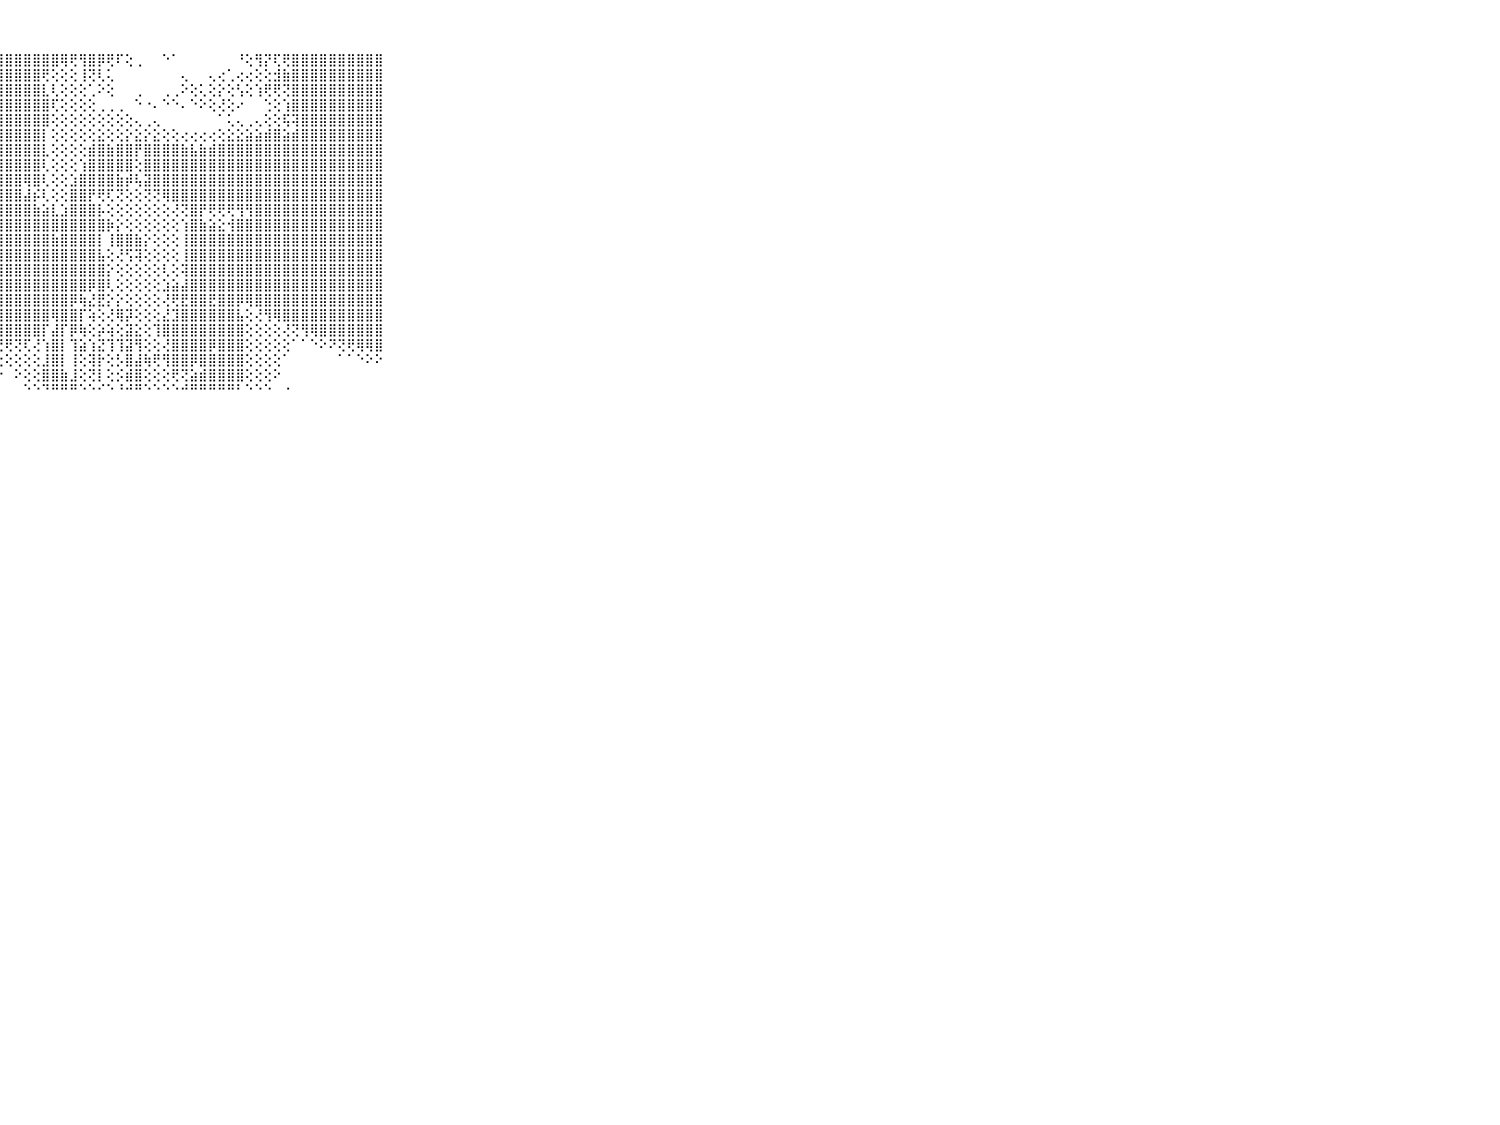

⠀⠀⠀⠀⠀⠀⠀⠀⠀⠀⠀⣿⣿⣿⣿⣿⣿⣿⣿⣿⣿⣿⣿⣿⣿⣿⣿⣿⣿⣿⣿⣿⣿⣿⢿⢟⢻⣿⡿⢟⠏⢕⢀⠀⠀⠑⠁⠀⠀⠀⠀⠀⠀⠘⢕⢻⡝⢏⢟⣿⣿⣿⣿⣿⣿⣿⣿⣿⣿⠀⠀⠀⠀⠀⠀⠀⠀⠀⠀⠀⠀
⠀⠀⠀⠀⠀⠀⠀⠀⠀⠀⠀⣿⣿⣿⣿⣿⣿⣿⣿⣿⣿⣿⣿⣿⣿⣿⣿⣿⣿⣿⣿⣿⢟⢕⢕⢕⢸⢝⢇⢅⠀⠀⠀⠀⠀⠀⠀⢄⠀⠀⢄⢔⢁⢔⢔⢕⢕⣺⣷⣿⣿⣿⣿⣿⣿⣿⣿⣿⣿⠀⠀⠀⠀⠀⠀⠀⠀⠀⠀⠀⠀
⠀⠀⠀⠀⠀⠀⠀⠀⠀⠀⠀⣿⣿⣿⣿⣿⣿⣿⣿⣿⣿⣿⣿⣿⣿⣿⣿⣿⣿⣿⣿⣿⣇⢇⢕⢕⢕⢁⠕⢕⠀⠀⢀⠀⠀⢀⢀⠕⢕⢅⢕⡕⢕⢣⢕⢱⢟⢟⢝⣿⣿⣿⣿⣿⣿⣿⣿⣿⣿⠀⠀⠀⠀⠀⠀⠀⠀⠀⠀⠀⠀
⠀⠀⠀⠀⠀⠀⠀⠀⠀⠀⠀⣿⣿⣿⣿⣿⣿⣿⣿⣿⣿⣿⣿⣿⣿⣿⣿⣿⣿⣿⣿⣿⣿⢏⢕⢕⢕⢕⢀⢀⢀⠀⠑⠐⠄⠑⠑⠄⠑⠕⢕⢜⢕⠔⠀⠀⢑⢕⢱⣿⣿⣿⣿⣿⣿⣿⣿⣿⣿⠀⠀⠀⠀⠀⠀⠀⠀⠀⠀⠀⠀
⠀⠀⠀⠀⠀⠀⠀⠀⠀⠀⠀⣿⣿⣿⣿⣿⣿⣿⣿⣿⣿⣿⣿⣿⣿⣿⣿⣿⣿⣿⣿⣿⣿⢕⢕⢕⢕⢕⢕⢕⢕⢕⢄⢀⢄⠀⠀⠀⠀⠀⠀⠁⢅⢄⢀⢄⢕⢕⢯⢽⣿⣿⣿⣿⣿⣿⣿⣿⣿⠀⠀⠀⠀⠀⠀⠀⠀⠀⠀⠀⠀
⠀⠀⠀⠀⠀⠀⠀⠀⠀⠀⠀⣿⣿⣿⣿⣿⣿⣿⣿⣿⣿⣿⣿⣿⣿⣿⣿⣿⣿⣿⣿⣿⡇⢕⢕⢕⢕⢕⣕⢕⢕⡕⣕⡕⣕⢕⢕⢔⢔⢔⢔⢕⣕⣕⣵⣵⣾⣿⣵⣾⣿⣿⣿⣿⣿⣿⣿⣿⣿⠀⠀⠀⠀⠀⠀⠀⠀⠀⠀⠀⠀
⠀⠀⠀⠀⠀⠀⠀⠀⠀⠀⠀⣿⣿⣿⣿⣿⣿⣿⣿⣿⣿⣿⣿⣿⣿⣿⣿⣿⣿⣿⣿⣿⣇⢕⢕⢕⢕⣾⣿⣷⣿⣿⡟⣿⣿⣿⣿⣷⣧⣷⣾⣿⣿⣿⣿⣿⣿⣿⣿⣿⣿⣿⣿⣿⣿⣿⣿⣿⣿⠀⠀⠀⠀⠀⠀⠀⠀⠀⠀⠀⠀
⠀⠀⠀⠀⠀⠀⠀⠀⠀⠀⠀⣿⣿⣿⣿⣿⣿⣿⣿⣿⣿⣿⣿⣿⣿⣿⣿⣿⣿⣿⣿⣿⢇⢕⢕⢕⢱⣿⣿⣿⣿⣿⢕⣿⣿⣿⣿⣿⣿⣿⣿⣿⣿⣿⣿⣿⣿⣿⣿⣿⣿⣿⣿⣿⣿⣿⣿⣿⣿⠀⠀⠀⠀⠀⠀⠀⠀⠀⠀⠀⠀
⠀⠀⠀⠀⠀⠀⠀⠀⠀⠀⠀⣿⣿⣿⣿⣿⣿⣿⣿⣿⣿⣿⣿⣿⣿⣿⣿⣿⣿⣿⢿⣿⢇⢕⢕⣱⣿⣿⣿⣿⣷⡾⢧⣽⣿⣿⣿⣿⣿⣿⣿⣿⣿⣿⣿⣿⣿⣿⣿⣿⣿⣿⣿⣿⣿⣿⣿⣿⣿⠀⠀⠀⠀⠀⠀⠀⠀⠀⠀⠀⠀
⠀⠀⠀⠀⠀⠀⠀⠀⠀⠀⠀⣿⣿⣿⣿⣿⣿⣿⣿⣿⣿⣿⣿⣿⣿⣿⣿⣿⣿⣿⣼⡮⢇⢕⢕⣿⣿⡟⢟⢏⢝⢕⢕⢝⢝⢿⣿⣿⣿⣿⣿⣿⣿⣿⣿⣿⣿⣿⣿⣿⣿⣿⣿⣿⣿⣿⣿⣿⣿⠀⠀⠀⠀⠀⠀⠀⠀⠀⠀⠀⠀
⠀⠀⠀⠀⠀⠀⠀⠀⠀⠀⠀⣿⣿⣿⣿⣿⣿⣿⣿⣿⣿⣿⣿⣿⣿⣿⣿⣿⣿⣿⣿⣷⣵⣇⣱⣿⣿⣿⡧⢕⢕⢕⢕⢕⢕⢕⢜⢝⣿⡟⢟⢟⢟⢻⢻⣿⣿⣿⣿⣿⣿⣿⣿⣿⣿⣿⣿⣿⣿⠀⠀⠀⠀⠀⠀⠀⠀⠀⠀⠀⠀
⠀⠀⠀⠀⠀⠀⠀⠀⠀⠀⠀⣿⣿⣿⣿⣿⣿⣿⣿⣿⣿⣿⣿⣿⣿⣿⣿⣿⣿⣿⣿⣿⣿⣿⣿⣿⣿⣿⣿⡷⡕⢕⢕⢕⢕⢕⢕⢱⣿⣷⣵⣕⢺⣿⣿⣿⣿⣿⣿⣿⣿⣿⣿⣿⣿⣿⣿⣿⣿⠀⠀⠀⠀⠀⠀⠀⠀⠀⠀⠀⠀
⠀⠀⠀⠀⠀⠀⠀⠀⠀⠀⠀⣿⣿⣿⣿⣿⣿⣿⣿⣿⣿⣿⣿⣿⣿⣿⣿⣿⣿⣿⣿⣿⣿⣷⣿⣿⣿⣿⡇⢸⣿⣿⣷⡕⢕⢕⢕⢸⣿⣿⣿⣿⣿⣿⣿⣿⣿⣿⣿⣿⣿⣿⣿⣿⣿⣿⣿⣿⣿⠀⠀⠀⠀⠀⠀⠀⠀⠀⠀⠀⠀
⠀⠀⠀⠀⠀⠀⠀⠀⠀⠀⠀⣿⣿⣿⣿⣿⣿⣿⣿⣿⣿⣿⣿⣿⣿⣿⣿⣿⣿⣿⣿⣿⣿⣿⣿⣿⣿⣿⣧⢕⢜⢫⢽⢕⢕⢕⢕⢸⣿⣿⣿⣿⣿⣿⣿⣿⣿⣿⣿⣿⣿⣿⣿⣿⣿⣿⣿⣿⣿⠀⠀⠀⠀⠀⠀⠀⠀⠀⠀⠀⠀
⠀⠀⠀⠀⠀⠀⠀⠀⠀⠀⠀⣿⣿⣿⣿⣿⣿⣿⣿⣿⣿⣿⣿⣿⣿⣿⣿⣿⣿⣿⣿⣿⣿⣿⣿⣿⣿⣿⣿⡕⢕⢕⢕⢕⢕⢇⢕⢽⣿⣿⣿⣿⣿⣿⣿⣿⣿⣿⣿⣿⣿⣿⣿⣿⣿⣿⣿⣿⣿⠀⠀⠀⠀⠀⠀⠀⠀⠀⠀⠀⠀
⠀⠀⠀⠀⠀⠀⠀⠀⠀⠀⠀⣿⣿⣿⣿⣿⣿⣿⣿⣿⣿⣿⣿⣿⣿⣿⣿⣿⣿⣿⣿⣿⣿⣿⣿⣿⣿⡿⣿⢇⢕⢕⢕⢕⢕⣱⣵⣼⣿⣿⣿⣿⣿⣿⣿⣿⣿⣿⣿⣿⣿⣿⣿⣿⣿⣿⣿⣿⣿⠀⠀⠀⠀⠀⠀⠀⠀⠀⠀⠀⠀
⠀⠀⠀⠀⠀⠀⠀⠀⠀⠀⠀⣿⣿⣿⣿⣿⣿⣿⣿⣿⣿⣿⣿⣿⣿⣿⣿⣿⣿⣿⣿⣿⣿⣿⣿⡿⢷⣜⣟⡕⡕⢕⢕⢕⢕⢜⢟⣟⣿⣿⣟⣿⣿⡿⢿⣿⣿⣿⣿⣿⣿⣿⣿⣿⣿⣿⣿⣿⣿⠀⠀⠀⠀⠀⠀⠀⠀⠀⠀⠀⠀
⠀⠀⠀⠀⠀⠀⠀⠀⠀⠀⠀⣿⣿⣿⣿⣿⣿⣿⣿⣿⣿⣿⣿⣿⣿⣿⣿⣿⣿⣿⣿⣿⣿⢿⣿⣿⡏⢵⢕⢜⢿⡽⢕⢕⢕⣜⣹⣿⣿⣿⣿⣿⣿⣧⢕⢜⢻⢿⣿⣿⣿⣿⣿⣿⣿⣿⣿⣿⣿⠀⠀⠀⠀⠀⠀⠀⠀⠀⠀⠀⠀
⠀⠀⠀⠀⠀⠀⠀⠀⠀⠀⠀⣿⣿⣿⣿⣿⣿⣿⣿⣿⣿⣿⣿⣿⣿⣿⣿⣿⣿⣿⣿⣿⡏⣼⡏⡿⢷⢕⡵⢵⢕⣽⣕⢕⢹⣿⣿⣿⣿⣿⣿⣿⣿⣿⢕⢕⢕⢕⢜⢝⢻⢿⣿⣿⣿⣿⣿⣿⣿⠀⠀⠀⠀⠀⠀⠀⠀⠀⠀⠀⠀
⠀⠀⠀⠀⠀⠀⠀⠀⠀⠀⠀⣿⣿⣿⣿⣿⣿⣿⣿⣿⣿⣿⣿⣿⣿⣿⡿⢟⢟⢝⢏⢜⢱⣿⡇⢹⣵⢱⣝⢹⢹⣽⢻⢕⢕⢜⣿⣿⣿⣿⡿⣿⣿⣿⢕⢕⢕⢕⢕⠁⠁⠑⠕⠝⢝⢟⢿⢿⣿⠀⠀⠀⠀⠀⠀⠀⠀⠀⠀⠀⠀
⠀⠀⠀⠀⠀⠀⠀⠀⠀⠀⠀⣿⣿⣿⣿⣿⣿⣿⣿⣿⣿⣿⡿⢿⢏⢕⢕⢕⢕⢕⢕⢕⣸⣿⡇⢸⢕⢽⡗⢕⡣⣿⣼⢷⢟⢻⣿⣿⡿⣿⣿⣿⣿⣿⢕⢕⢕⢕⠁⠀⠀⠀⠀⠀⠁⠁⠑⠕⠕⠀⠀⠀⠀⠀⠀⠀⠀⠀⠀⠀⠀
⠀⠀⠀⠀⠀⠀⠀⠀⠀⠀⠀⣿⣿⣿⣿⣿⣿⣿⣿⡿⢟⢝⢕⠕⠑⠁⠀⠕⠀⠕⢕⢕⣿⣿⣷⣸⢕⢝⡇⢕⡪⣾⣿⢕⢕⢕⢟⢝⣵⣾⣿⣿⣿⣿⢕⢕⢕⠕⠀⠀⠀⠀⠀⠀⠀⠀⠀⠀⠀⠀⠀⠀⠀⠀⠀⠀⠀⠀⠀⠀⠀
⠀⠀⠀⠀⠀⠀⠀⠀⠀⠀⠀⠛⠛⠛⠛⠛⠛⠙⠑⠑⠑⠁⠀⠀⠀⠀⠀⠀⠀⠀⠑⠑⠙⠛⠛⠛⠑⠑⠊⠑⠘⠚⠛⠑⠑⠑⠑⠚⠛⠛⠛⠛⠛⠃⠑⠑⠑⠀⠐⠀⠀⠀⠀⠀⠀⠀⠀⠀⠀⠀⠀⠀⠀⠀⠀⠀⠀⠀⠀⠀⠀